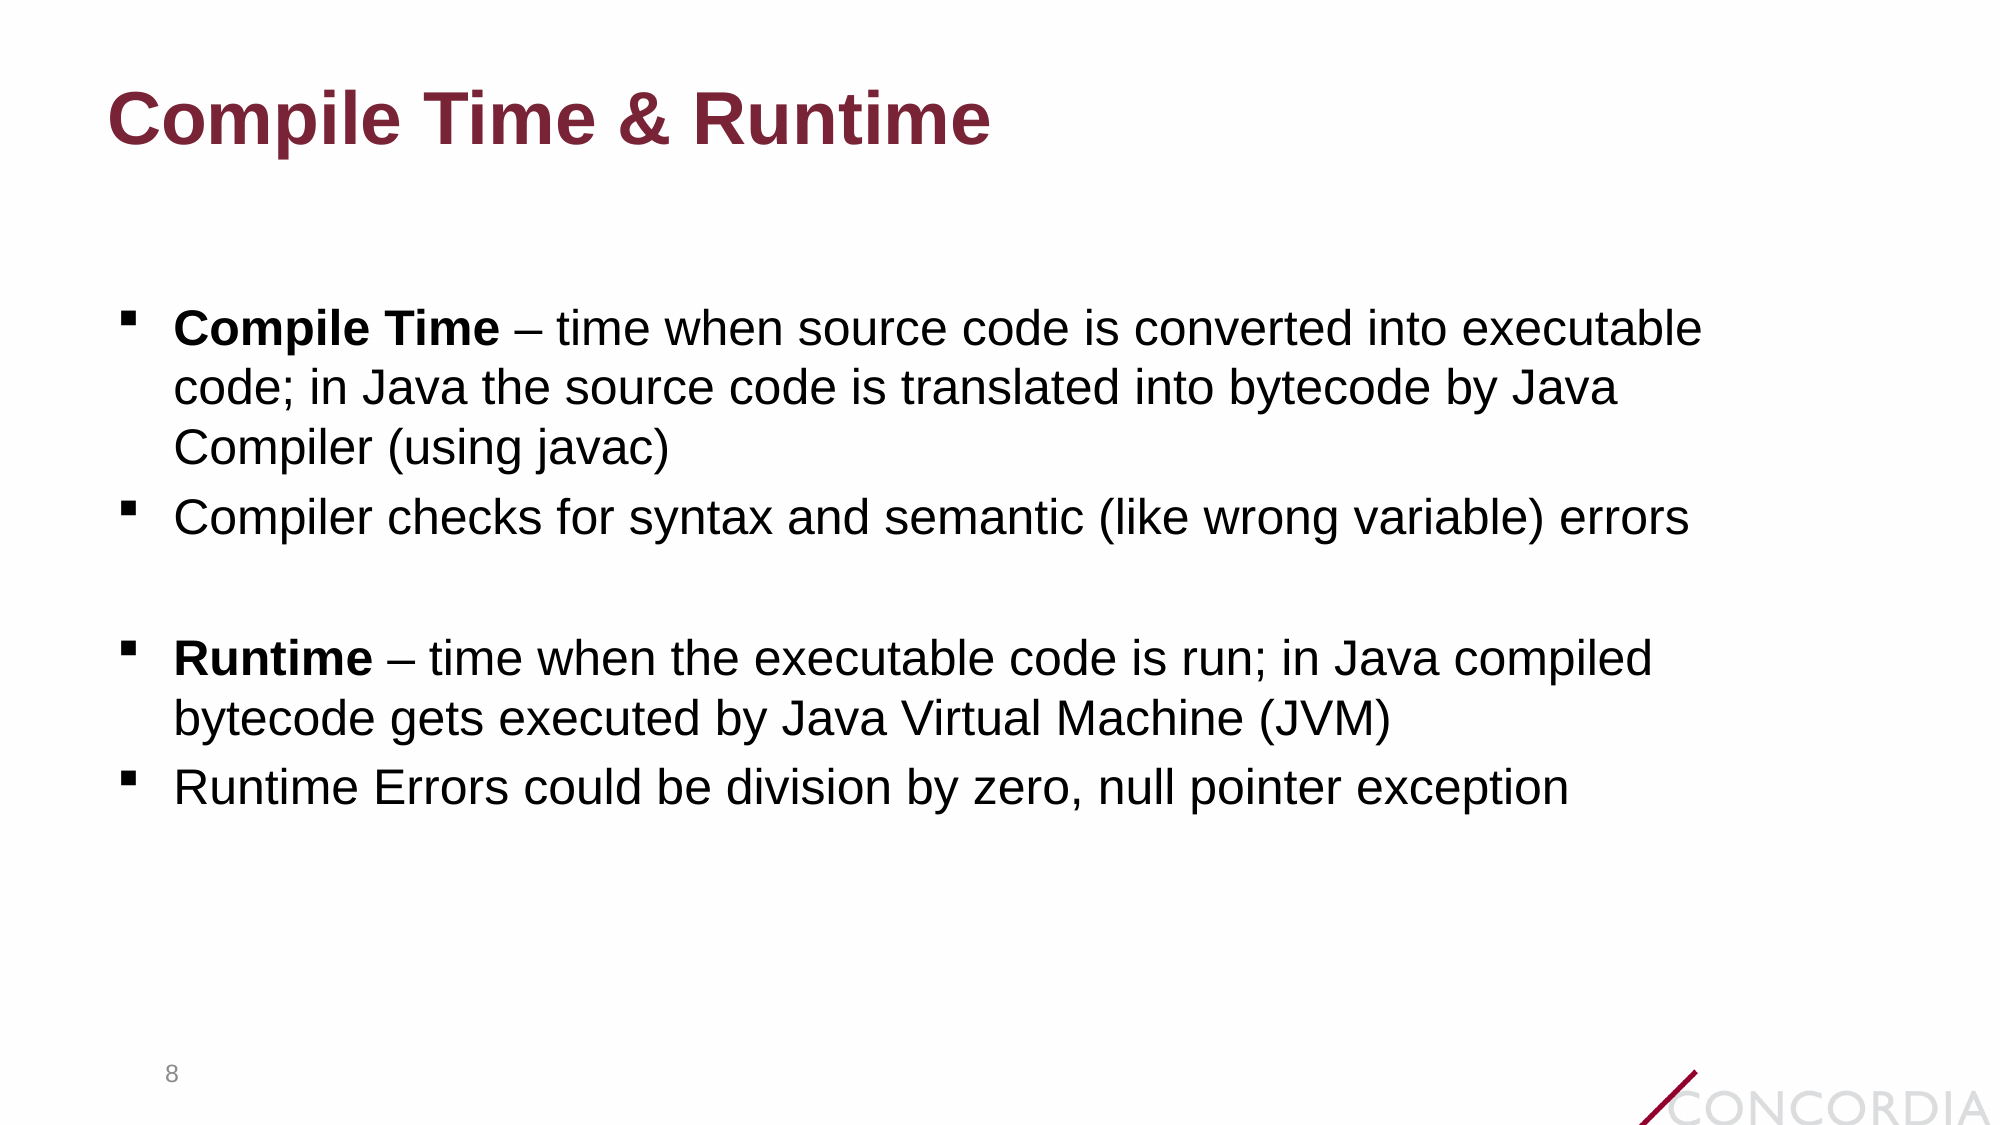

# Compile Time & Runtime
Compile Time – time when source code is converted into executable code; in Java the source code is translated into bytecode by Java Compiler (using javac)
Compiler checks for syntax and semantic (like wrong variable) errors

Runtime – time when the executable code is run; in Java compiled bytecode gets executed by Java Virtual Machine (JVM)
Runtime Errors could be division by zero, null pointer exception

8